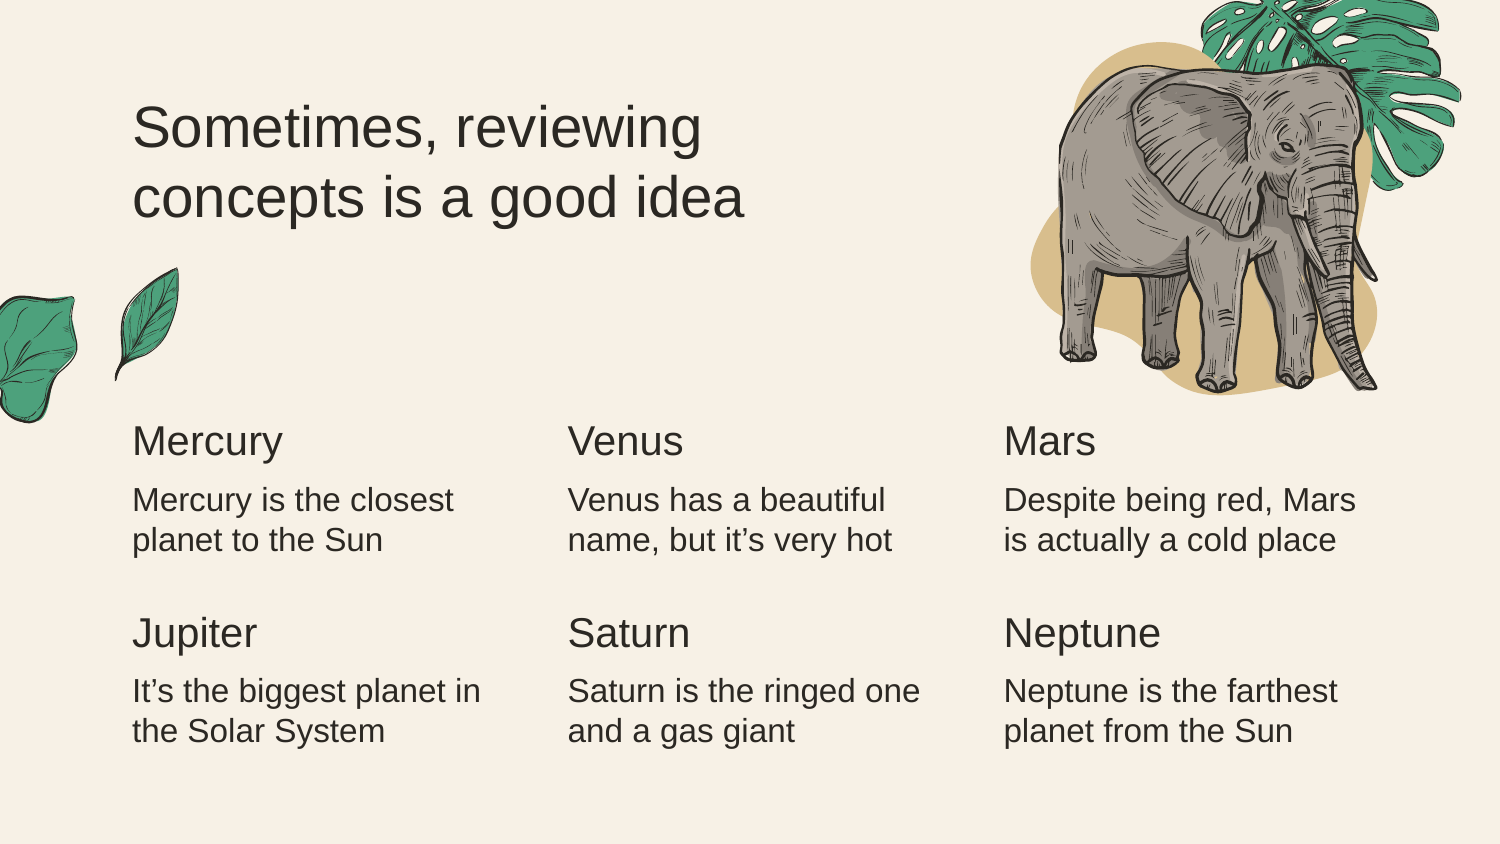

# Sometimes, reviewing concepts is a good idea

Mercury
Venus
Mars
Mercury is the closest planet to the Sun
Venus has a beautiful name, but it’s very hot
Despite being red, Mars is actually a cold place
Jupiter
Saturn
Neptune
It’s the biggest planet in the Solar System
Saturn is the ringed one and a gas giant
Neptune is the farthest planet from the Sun